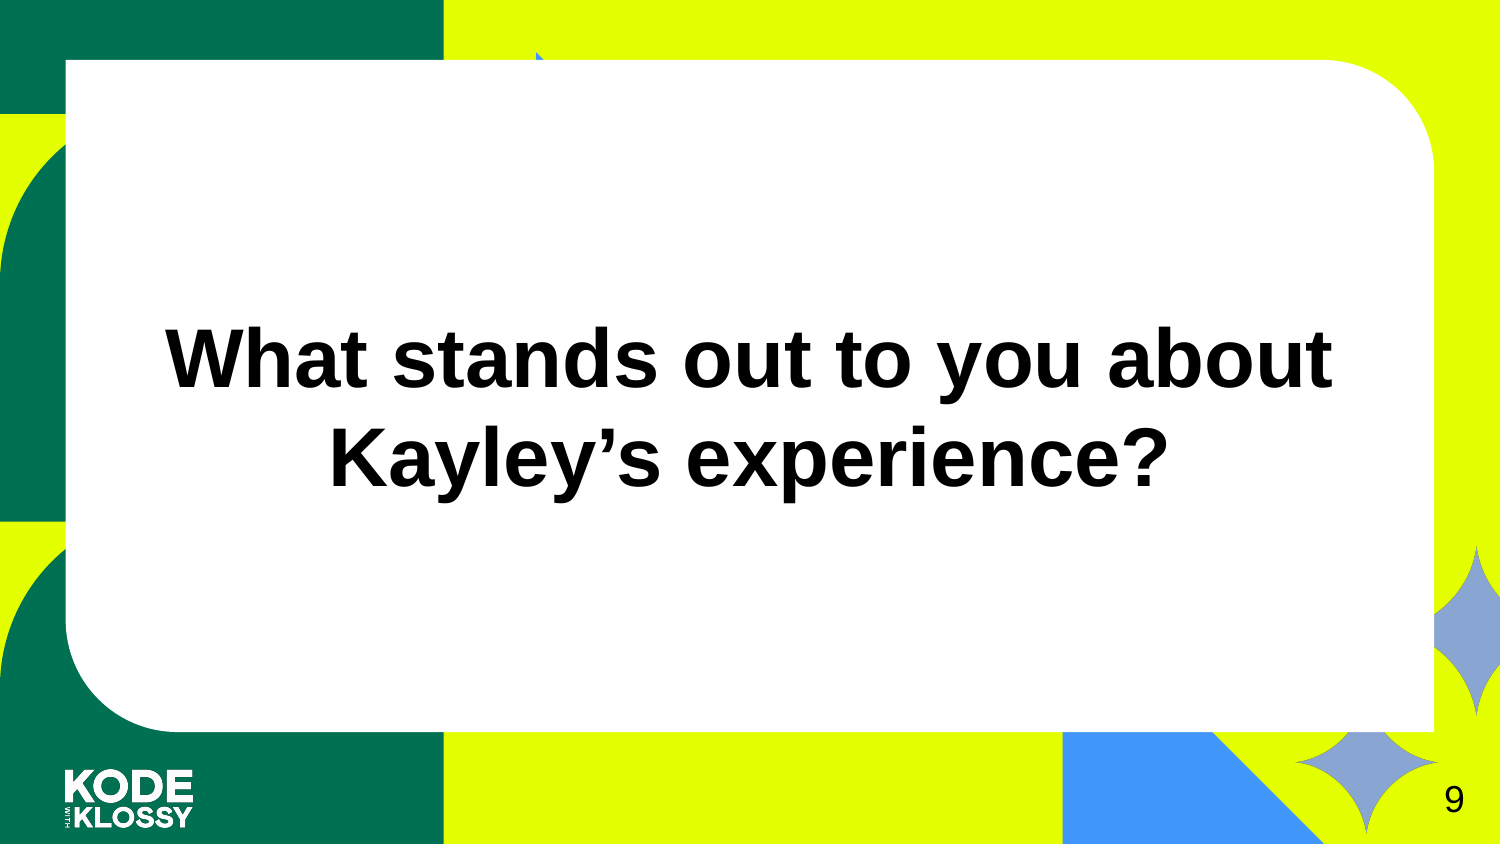

# What stands out to you about Kayley’s experience?